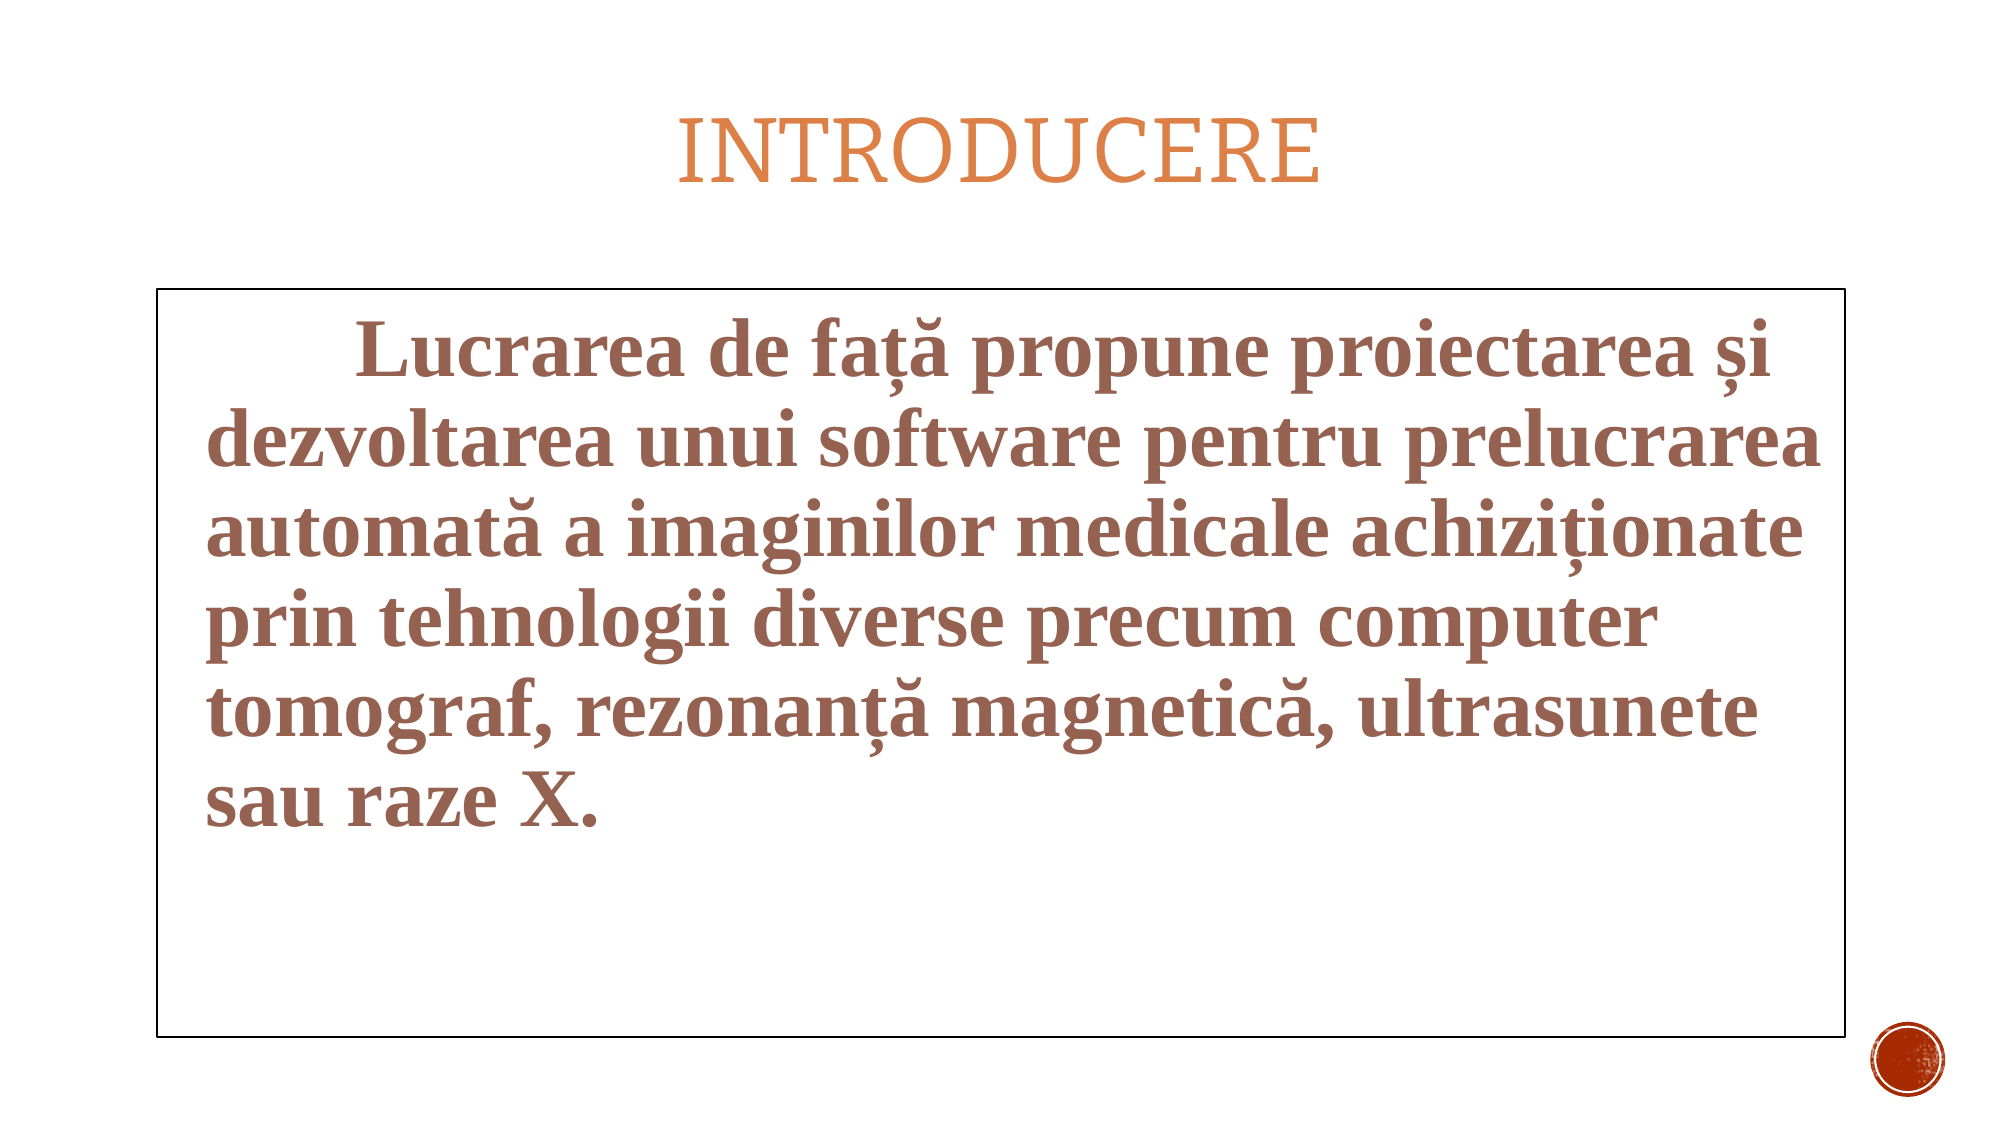

# Introducere
	Lucrarea de față propune proiectarea și dezvoltarea unui software pentru prelucrarea automată a imaginilor medicale achiziționate prin tehnologii diverse precum computer tomograf, rezonanță magnetică, ultrasunete sau raze X.